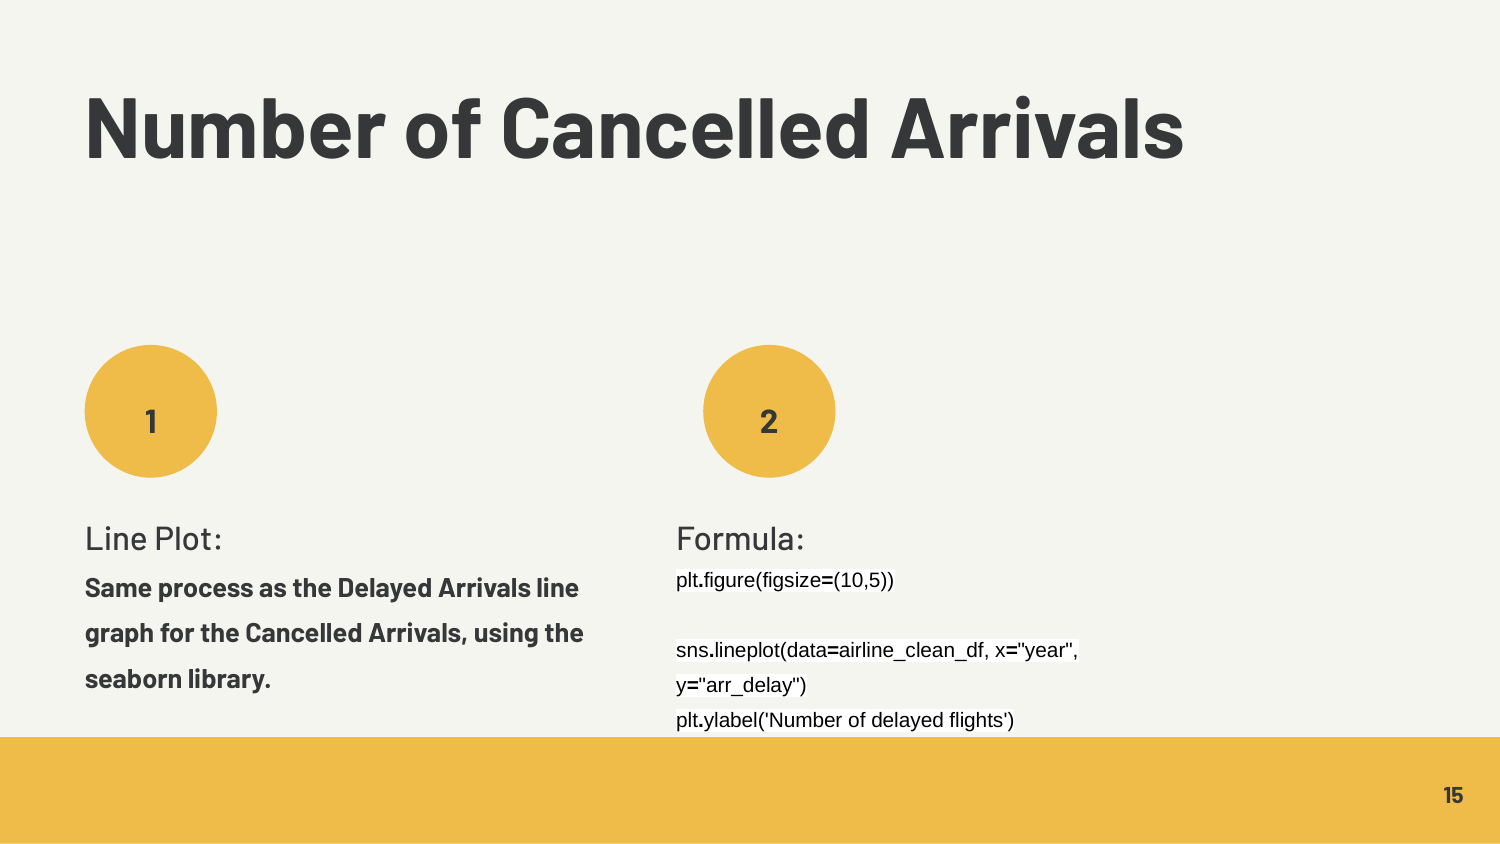

# Number of Cancelled Arrivals

1
2
Line Plot:
Same process as the Delayed Arrivals line graph for the Cancelled Arrivals, using the seaborn library.

Formula:
plt.figure(figsize=(10,5))

sns.lineplot(data=airline_clean_df, x="year", y="arr_delay")
plt.ylabel('Number of delayed flights')

15